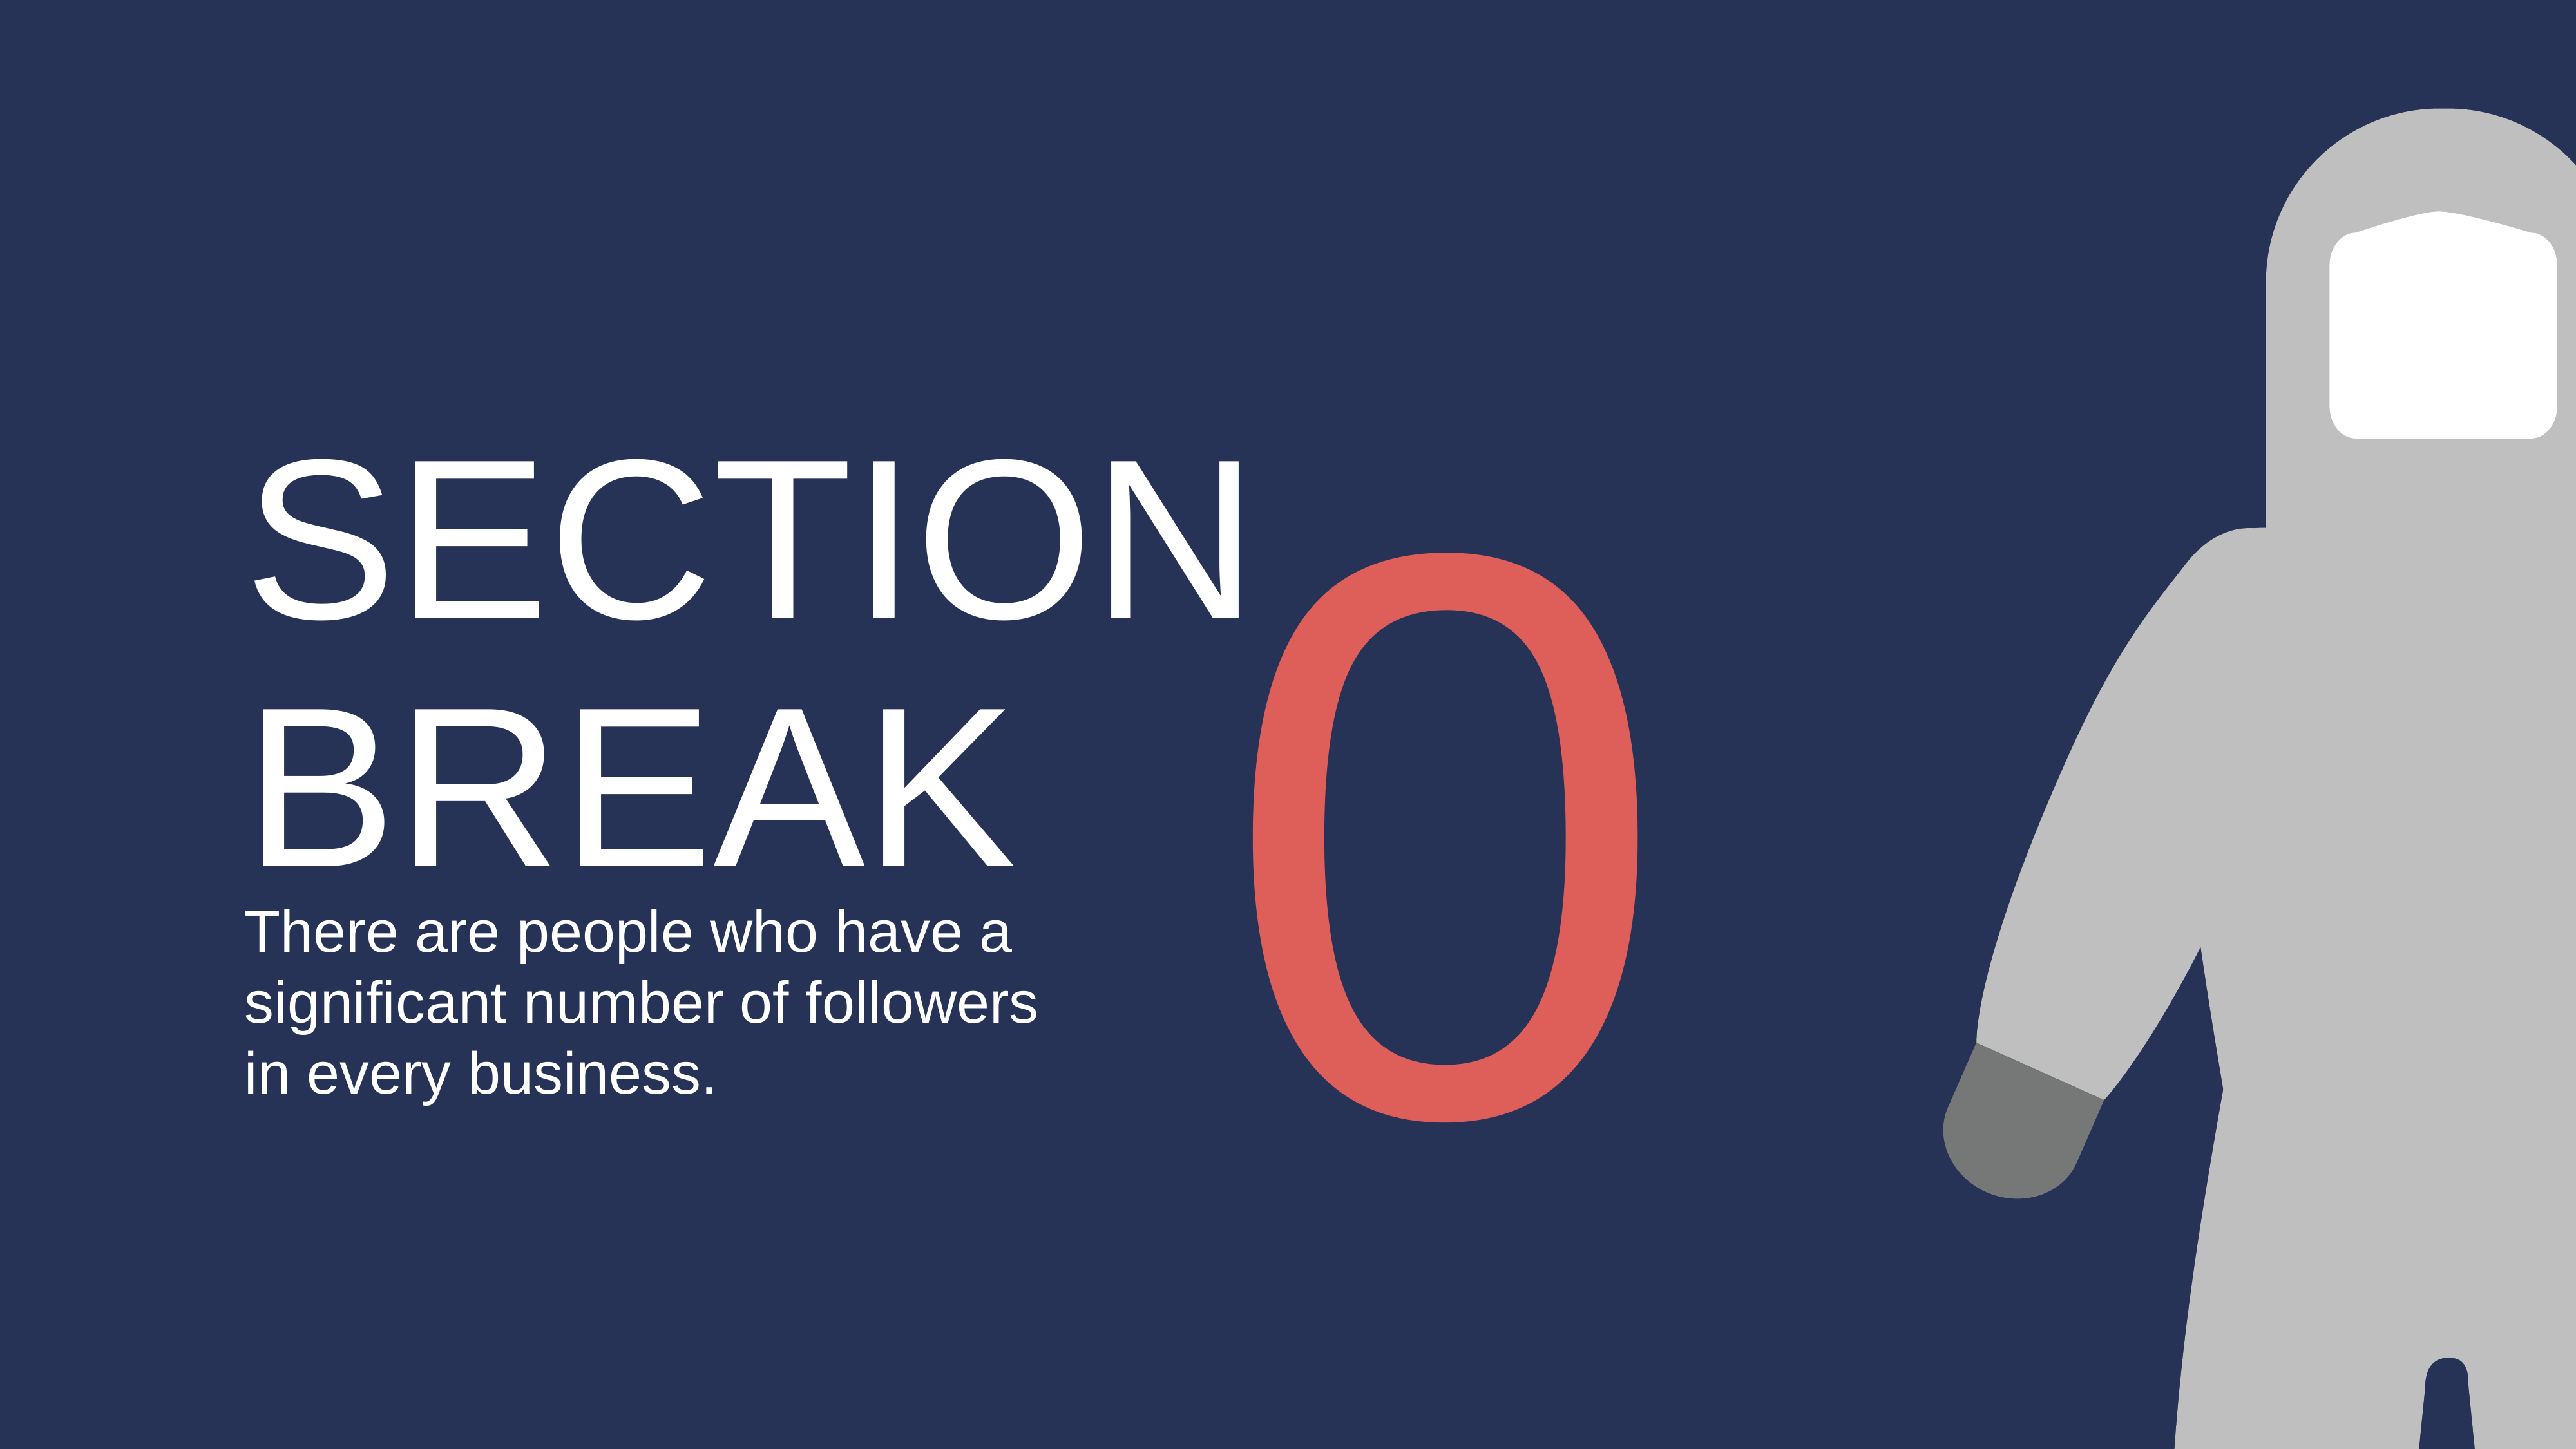

01
SECTION
BREAK
There are people who have a significant number of followers in every business.